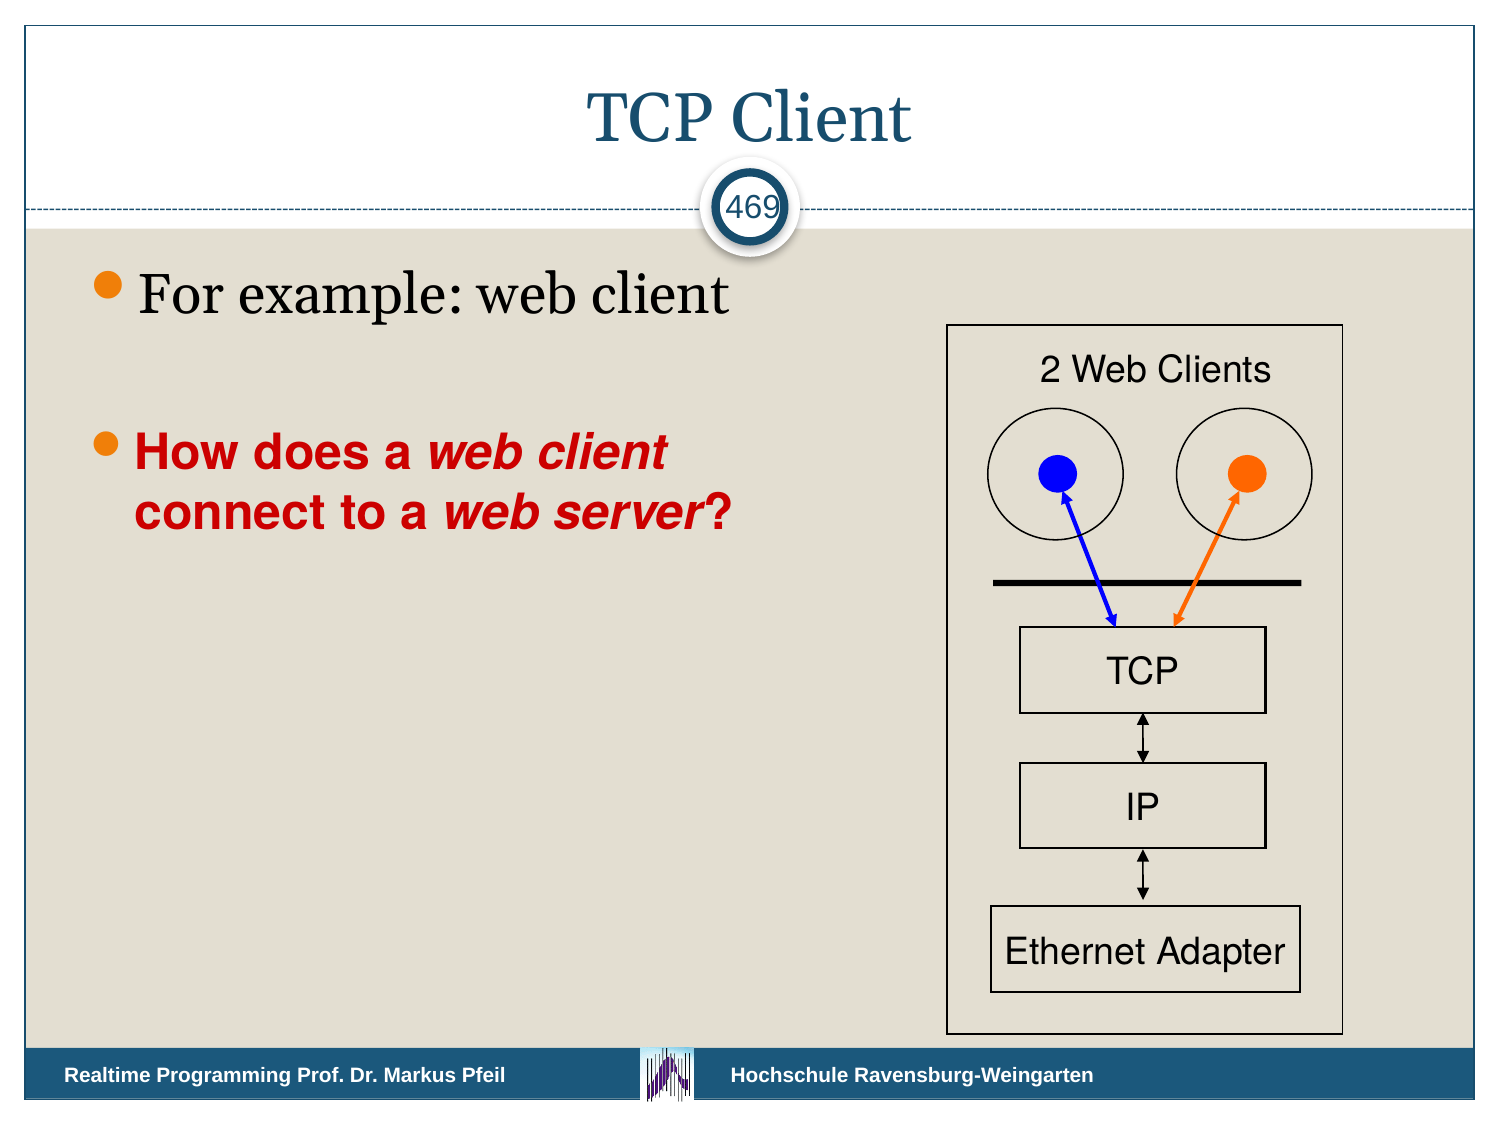

# TCP Client
469
For example: web client

How does a web client connect to a web server?

2 Web Clients

TCP

IP

Ethernet Adapter
Realtime Programming Prof. Dr. Markus Pfeil